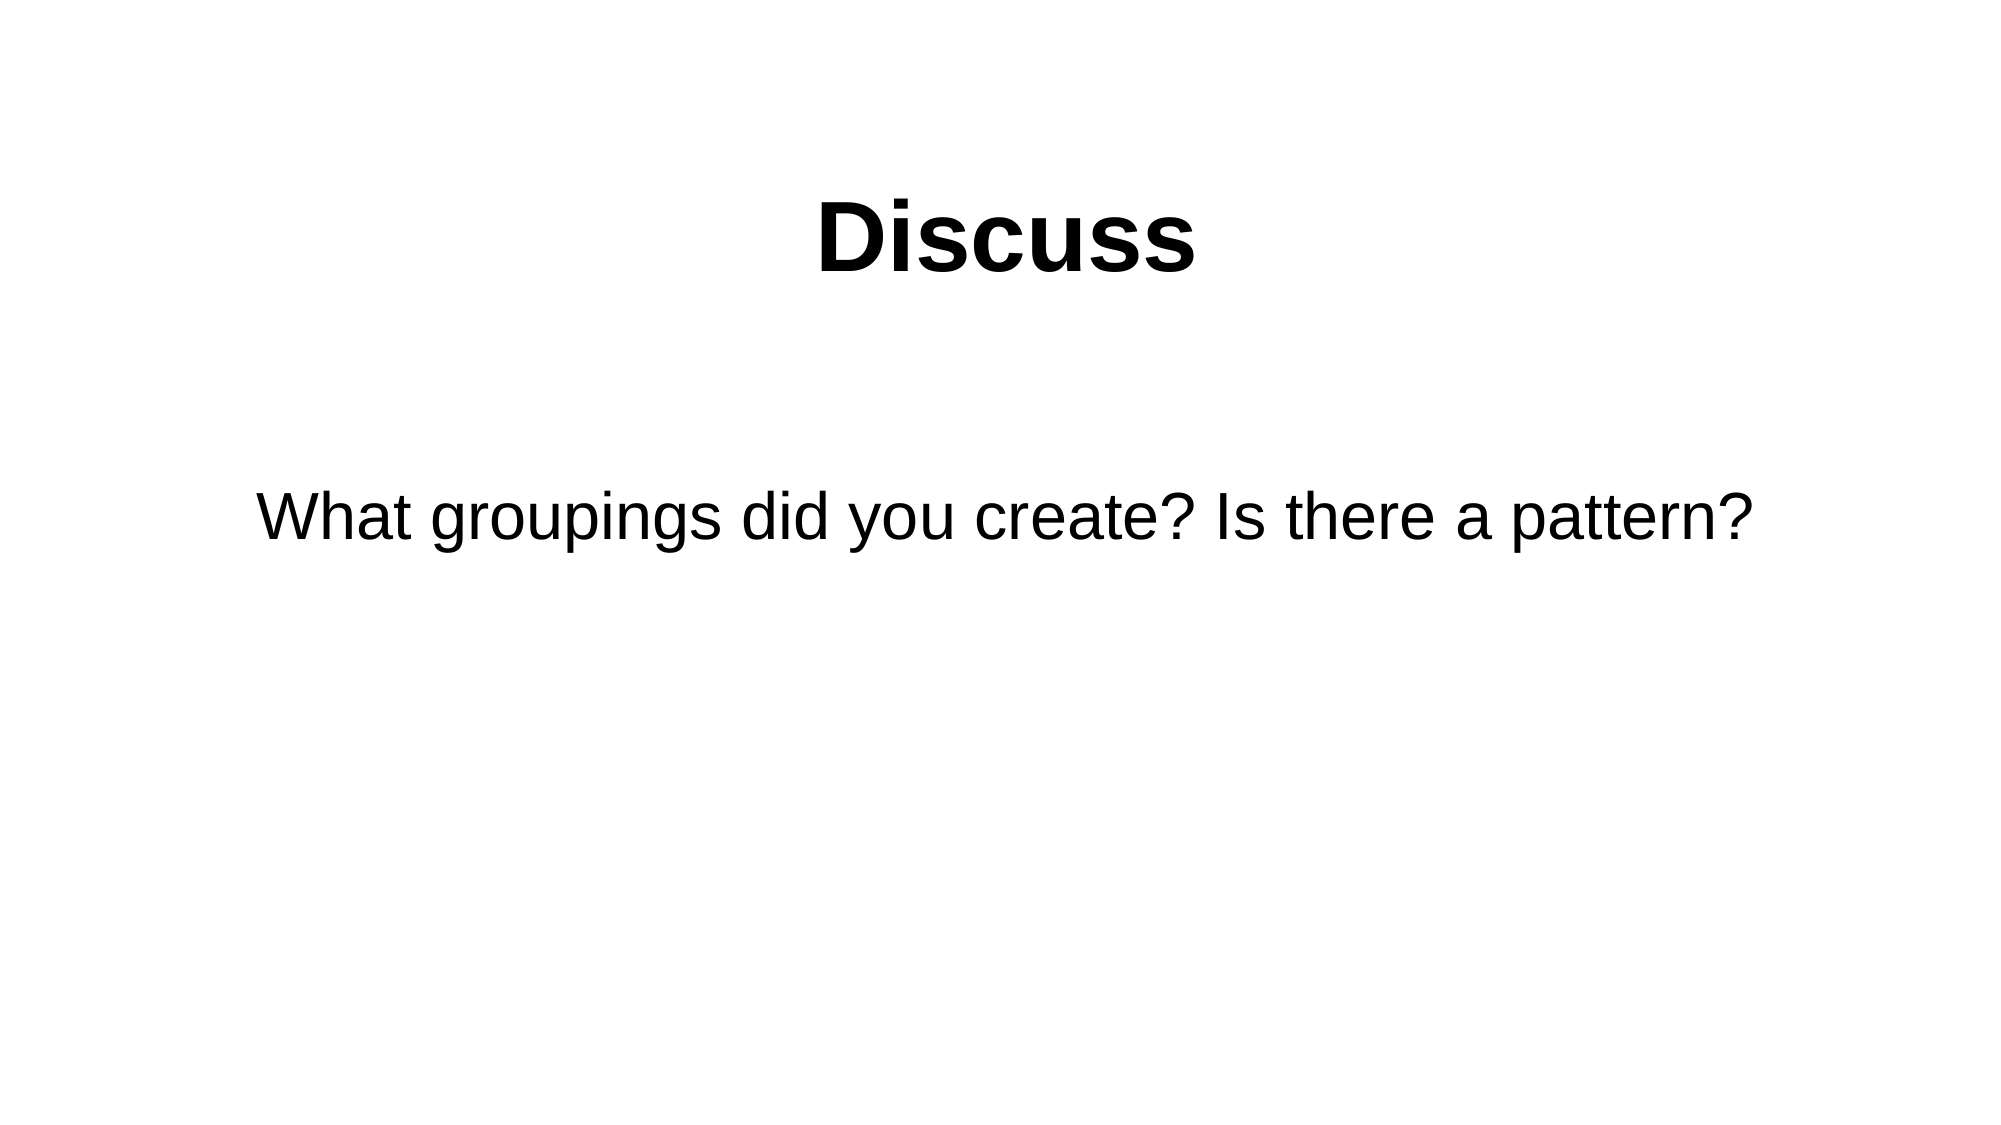

CSD AI & Machine Learning Lesson 2 - Activity
Discuss

What groupings did you create? Is there a pattern?